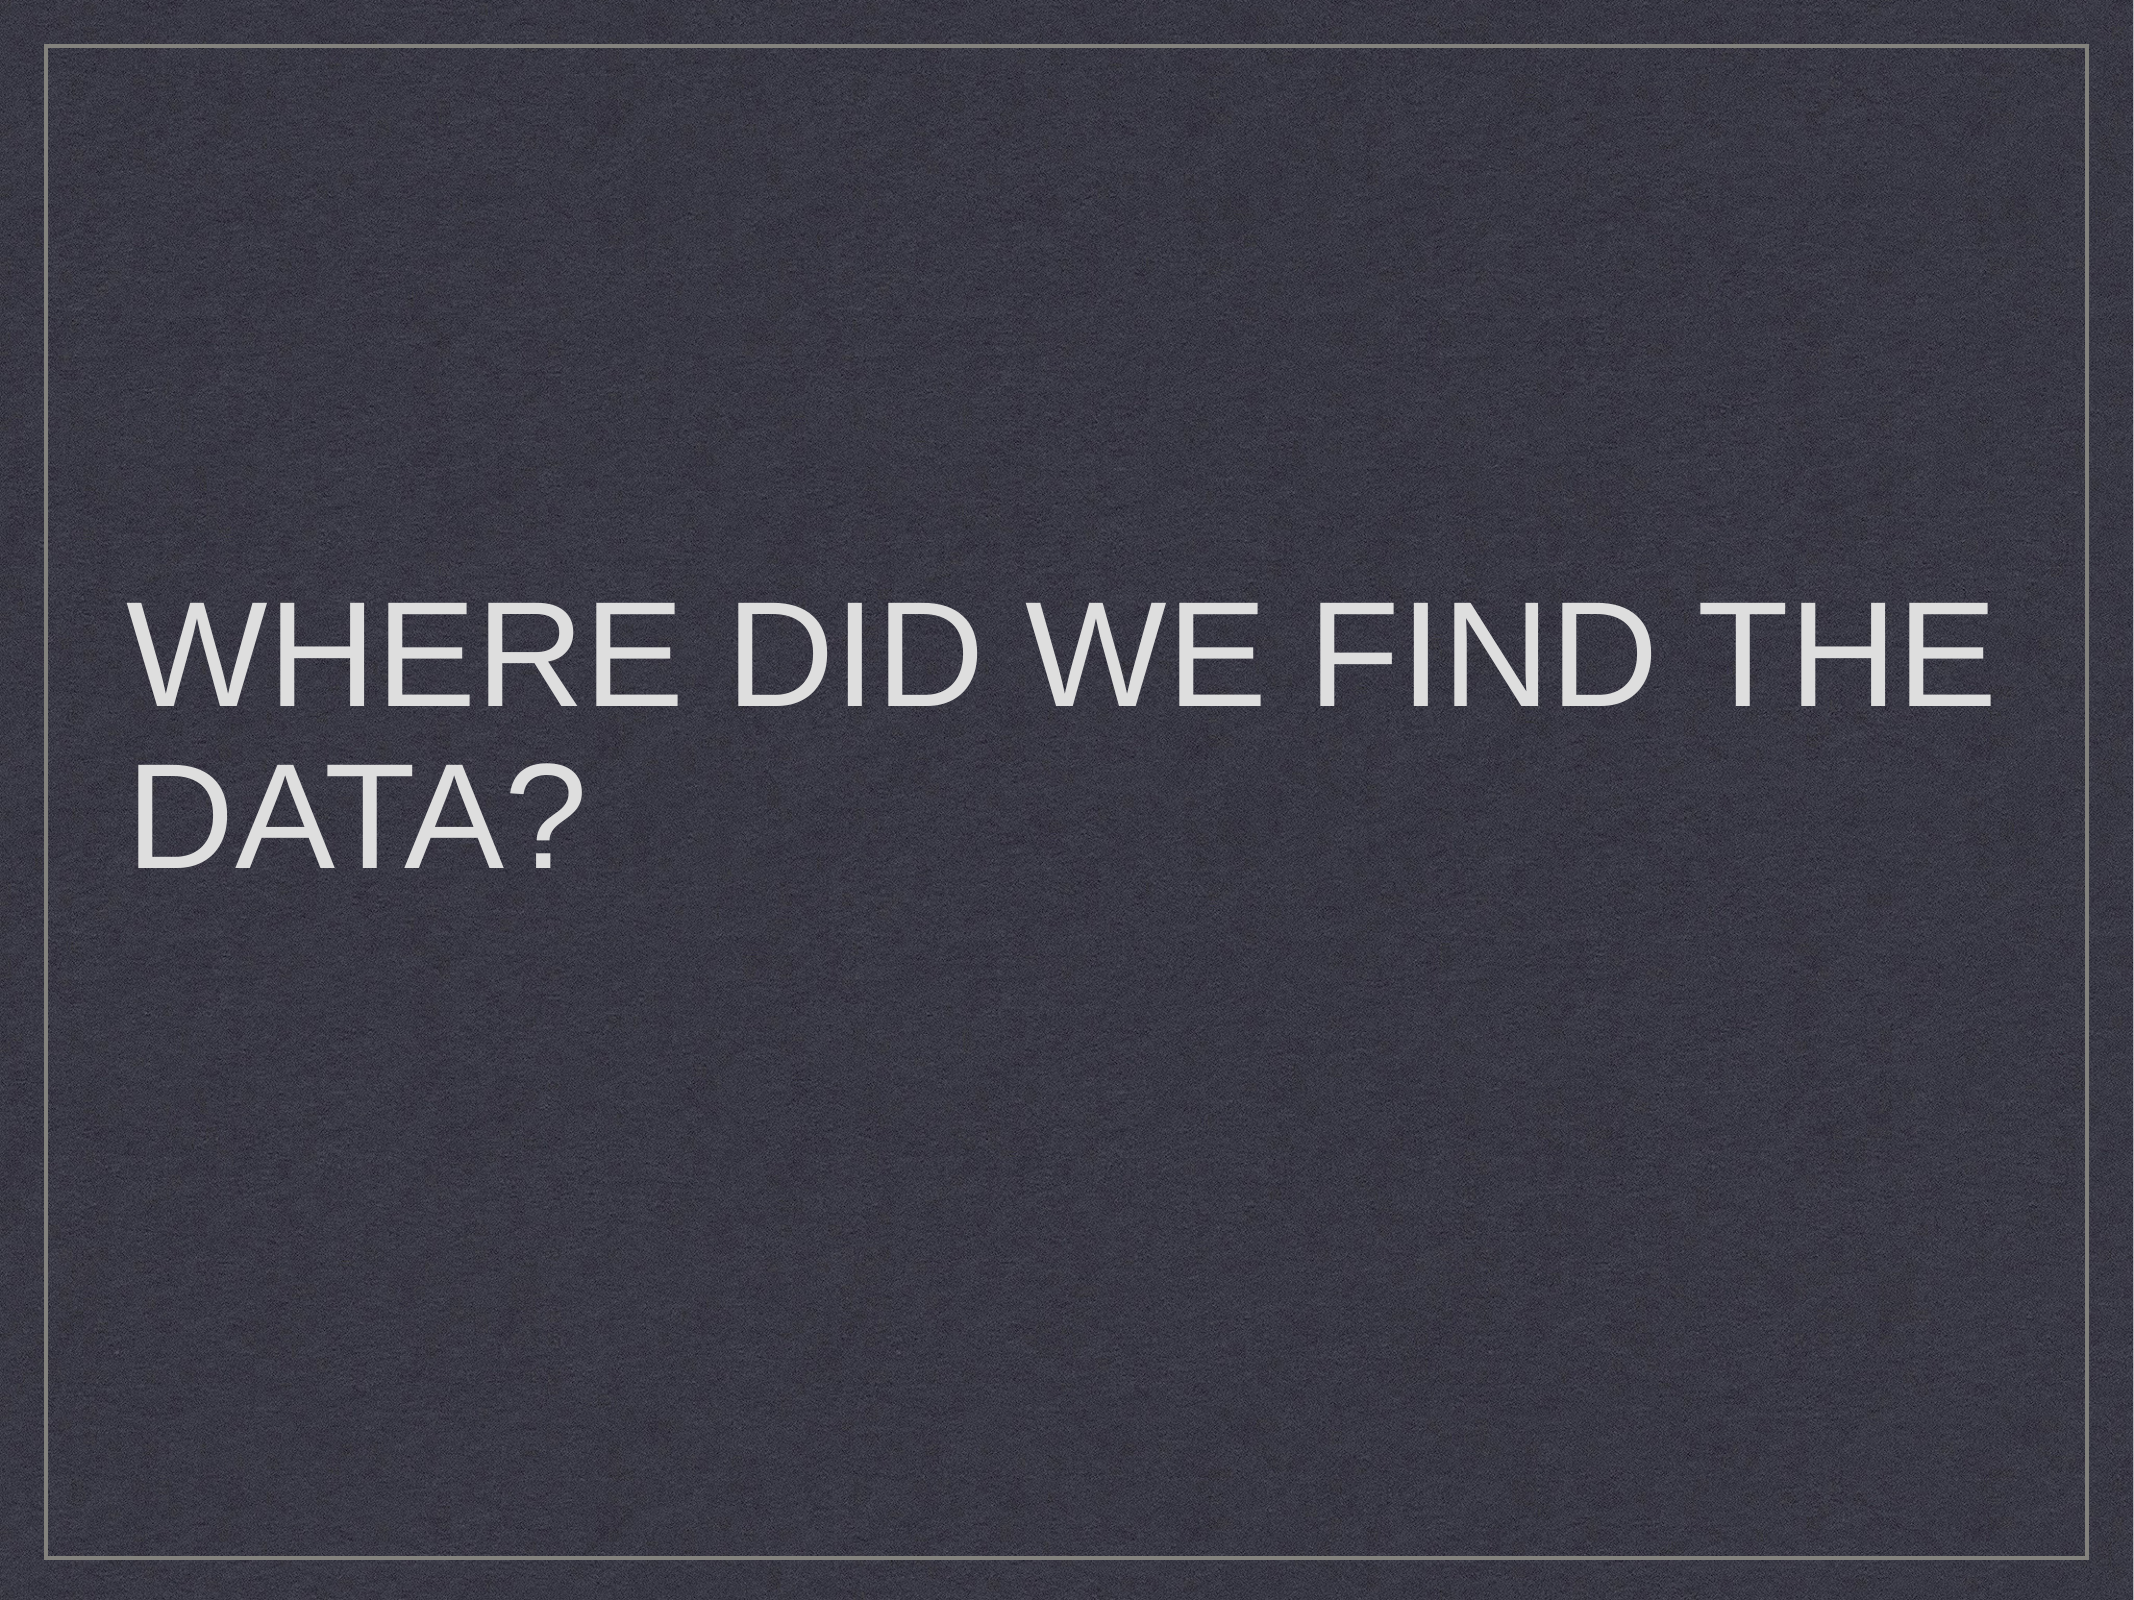

# Where did we find the data?